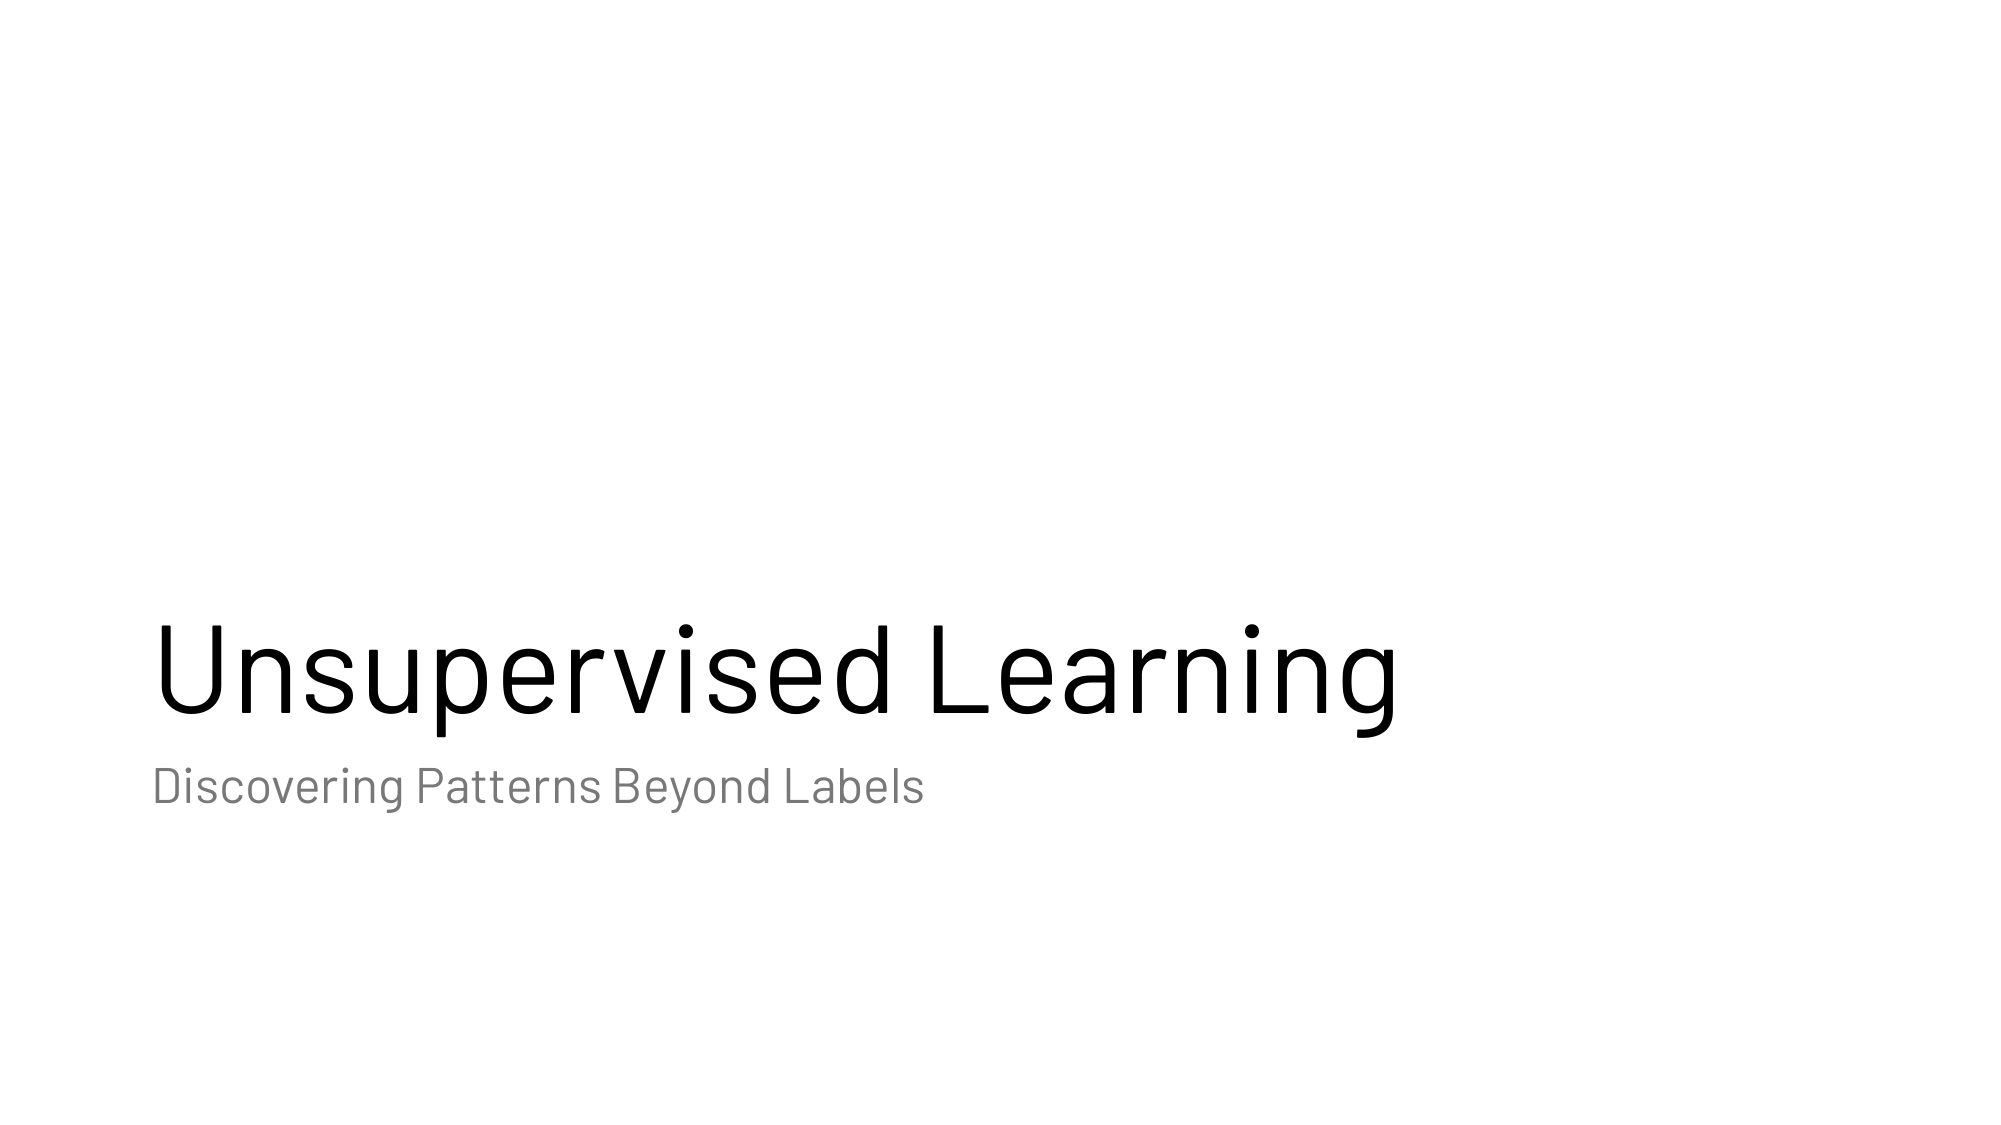

# Unsupervised Learning
Discovering Patterns Beyond Labels